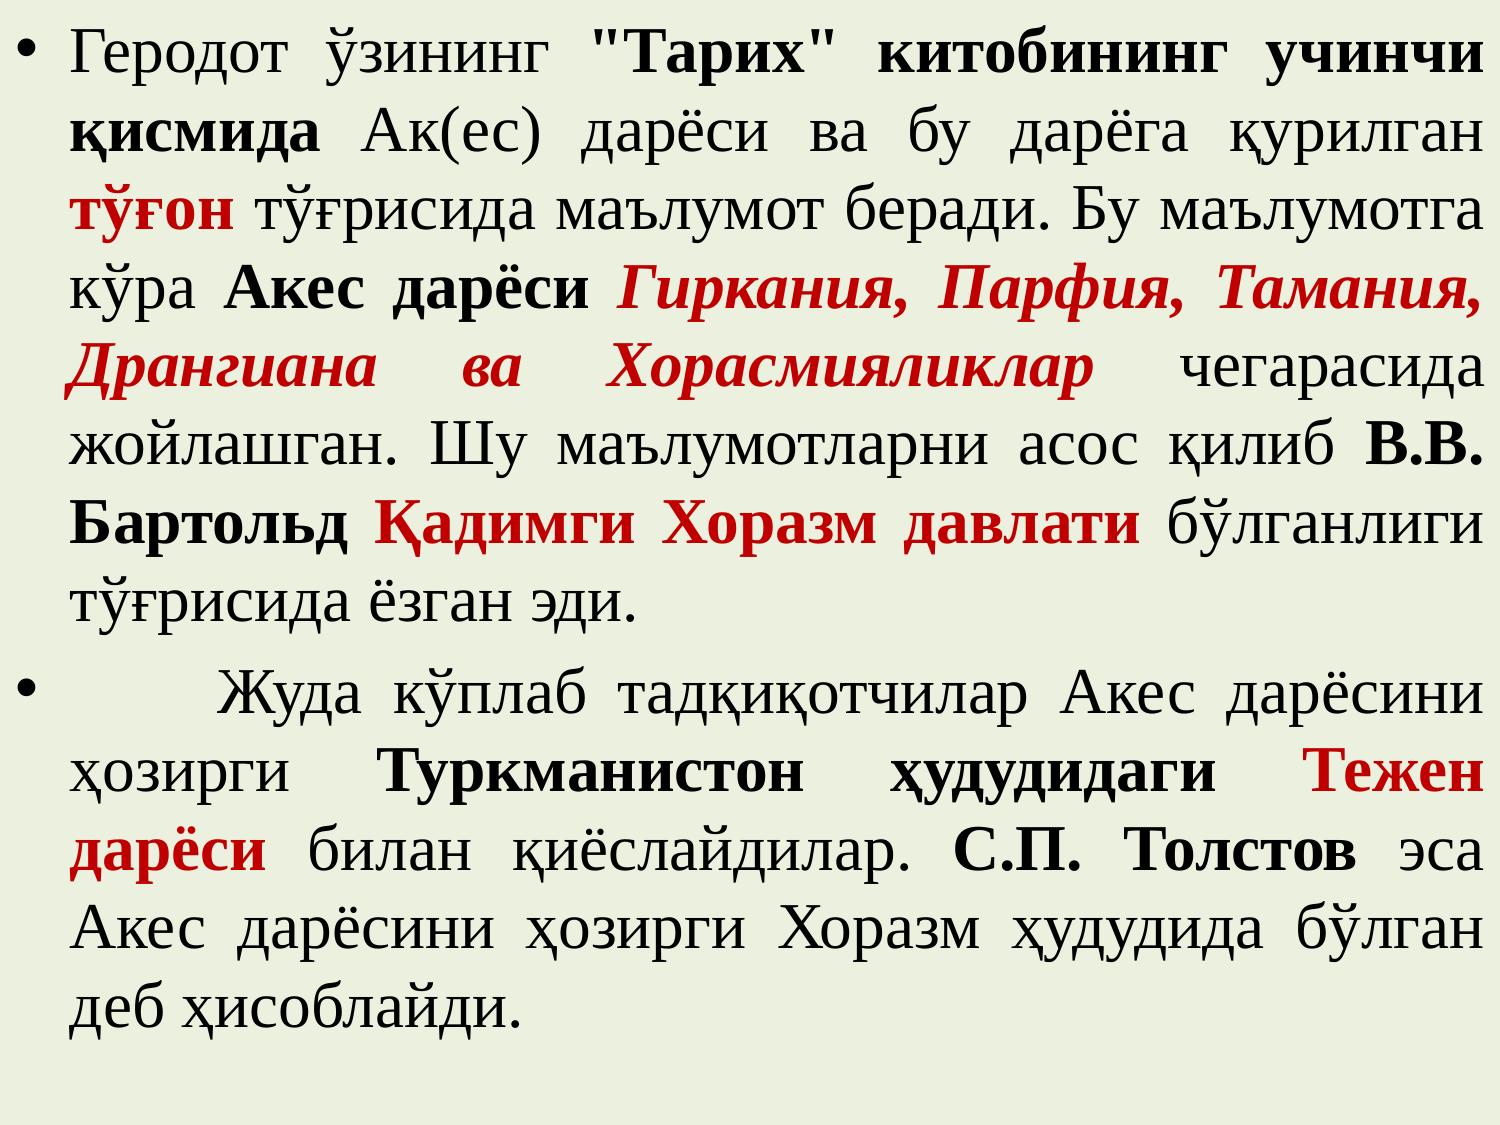

Геродот ўзининг "Тарих" китобининг учинчи қисмида Ак(ес) дарёси ва бу дарёга қурилган тўғон тўғрисида маълумот беради. Бу маълумотга кўра Акес дарёси Гиркания, Парфия, Тамания, Дрангиана ва Хорасмияликлар чегарасида жойлашган. Шу маълумотларни асос қилиб В.В. Бартольд Қадимги Хоразм давлати бўлганлиги тўғрисида ёзган эди.
	Жуда кўплаб тадқиқотчилар Акес дарёсини ҳозирги Туркманистон ҳудудидаги Тежен дарёси билан қиёслайдилар. С.П. Толстов эса Акес дарёсини ҳозирги Хоразм ҳудудида бўлган деб ҳисоблайди.